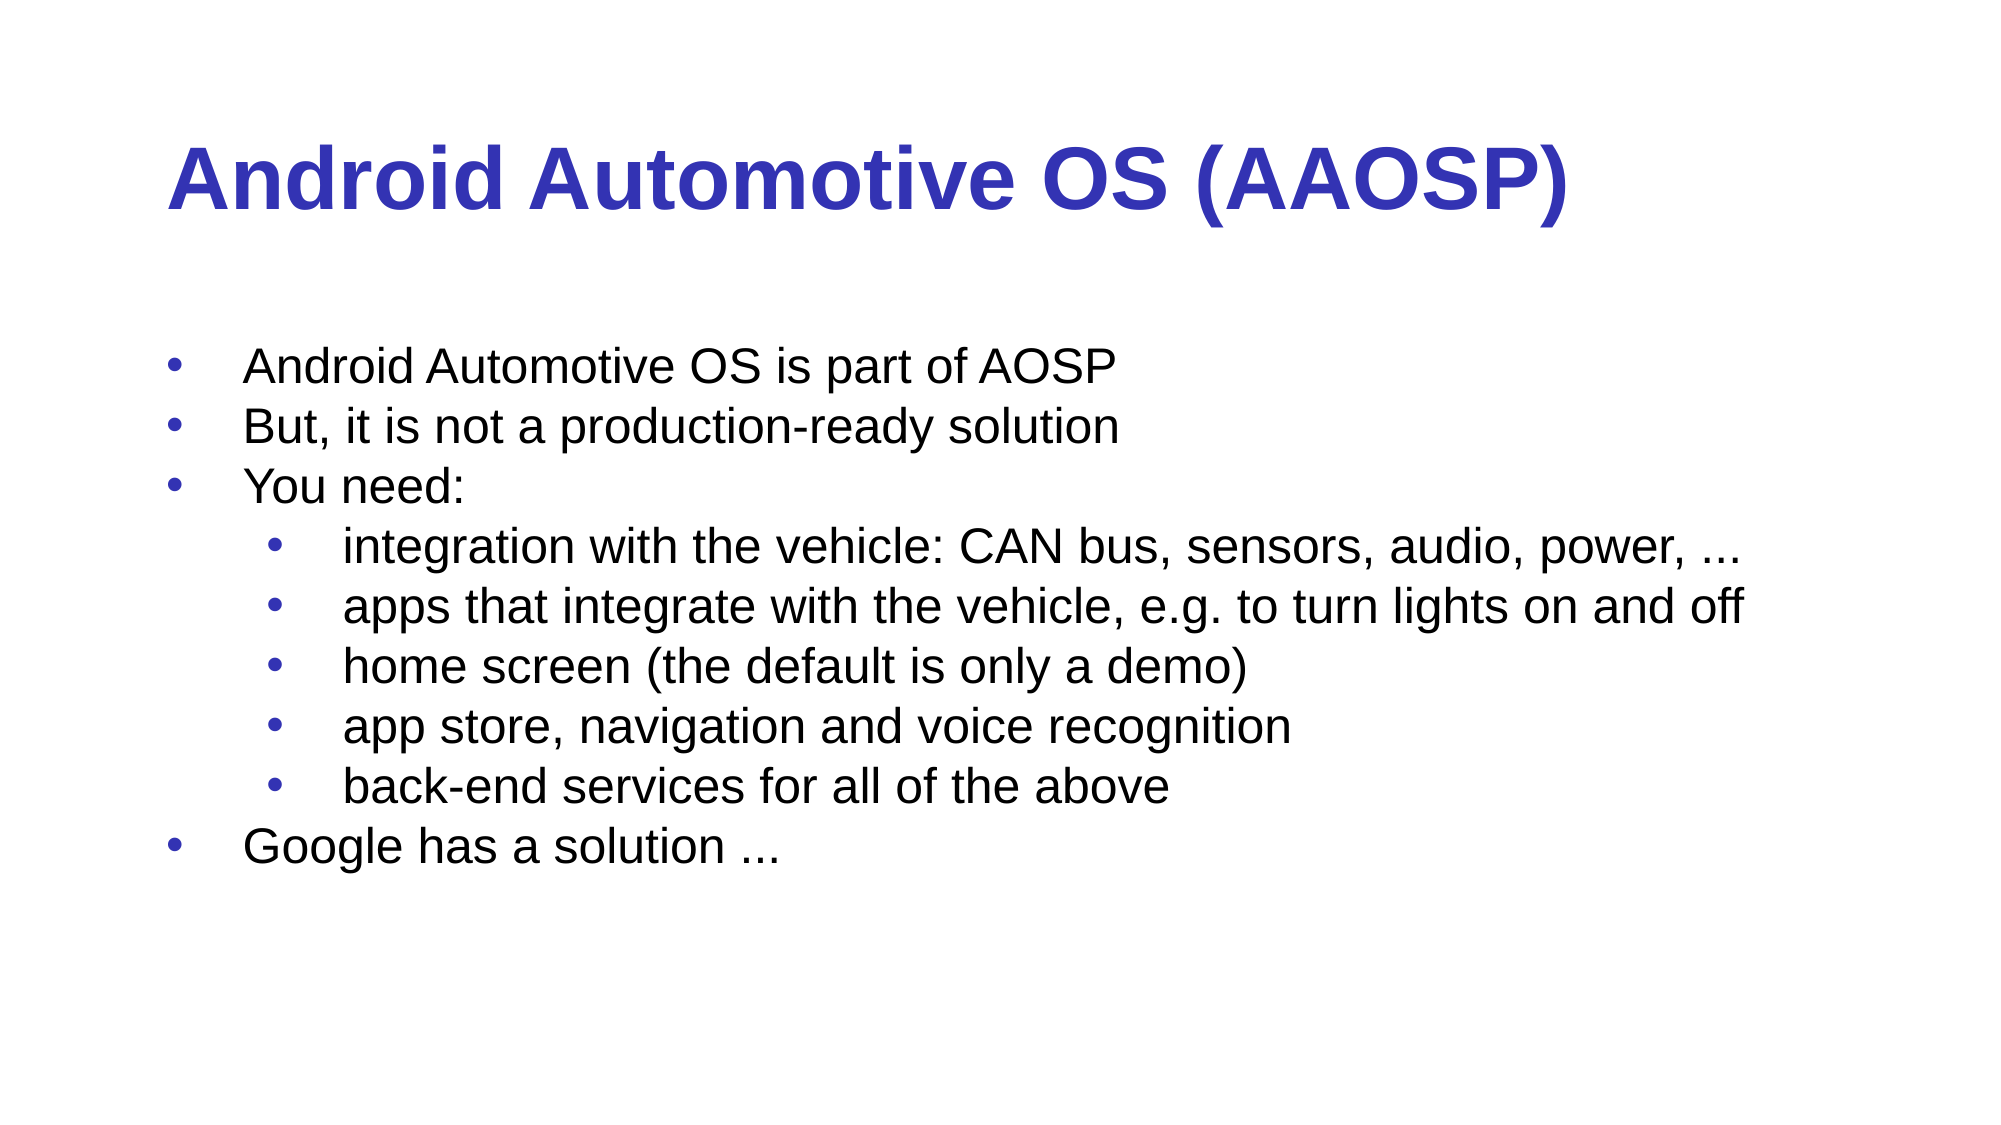

Android Automotive OS (AAOSP)
 Android Automotive OS is part of AOSP
 But, it is not a production-ready solution
 You need:
 integration with the vehicle: CAN bus, sensors, audio, power, ...
 apps that integrate with the vehicle, e.g. to turn lights on and off
 home screen (the default is only a demo)
 app store, navigation and voice recognition
 back-end services for all of the above
 Google has a solution ...